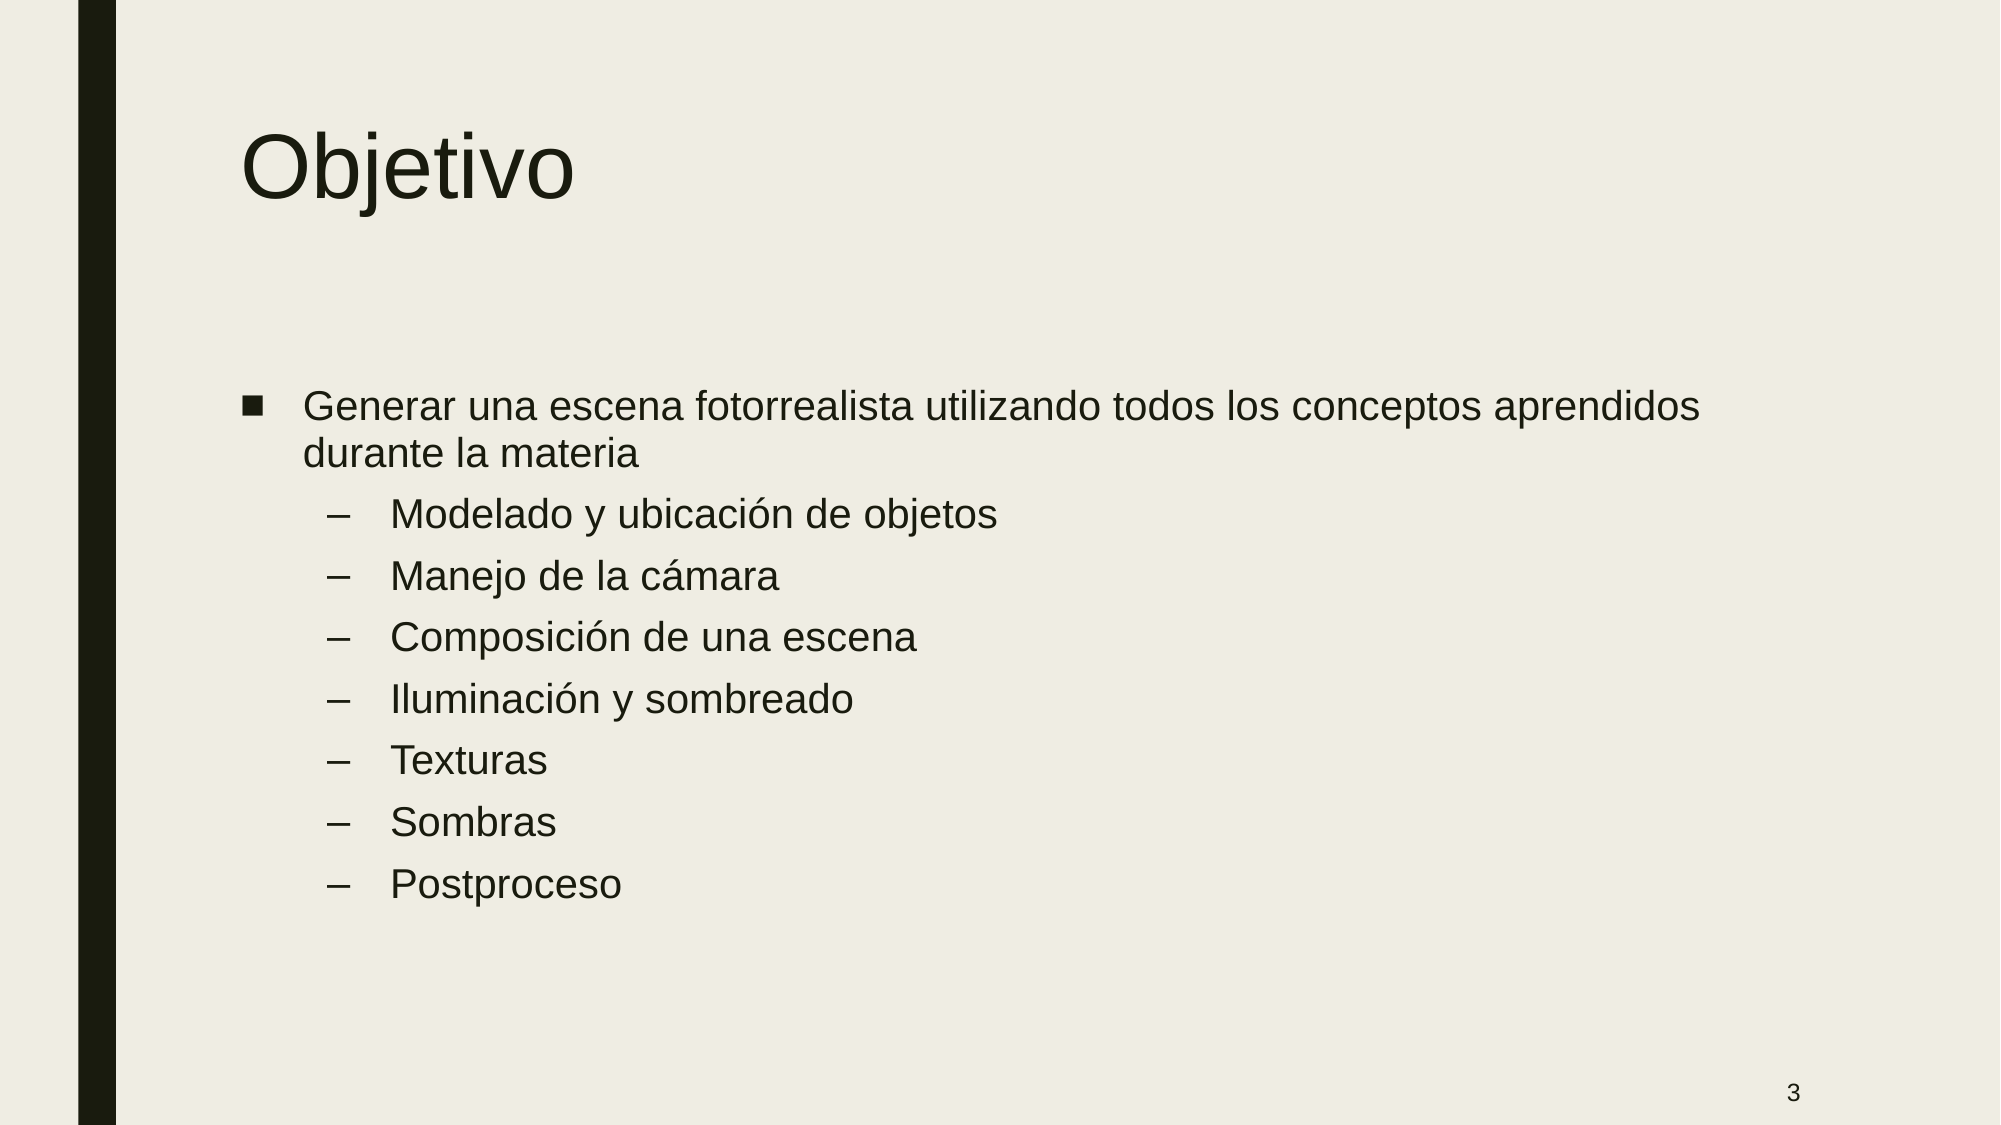

# Objetivo
Generar una escena fotorrealista utilizando todos los conceptos aprendidos durante la materia
Modelado y ubicación de objetos
Manejo de la cámara
Composición de una escena
Iluminación y sombreado
Texturas
Sombras
Postproceso

3